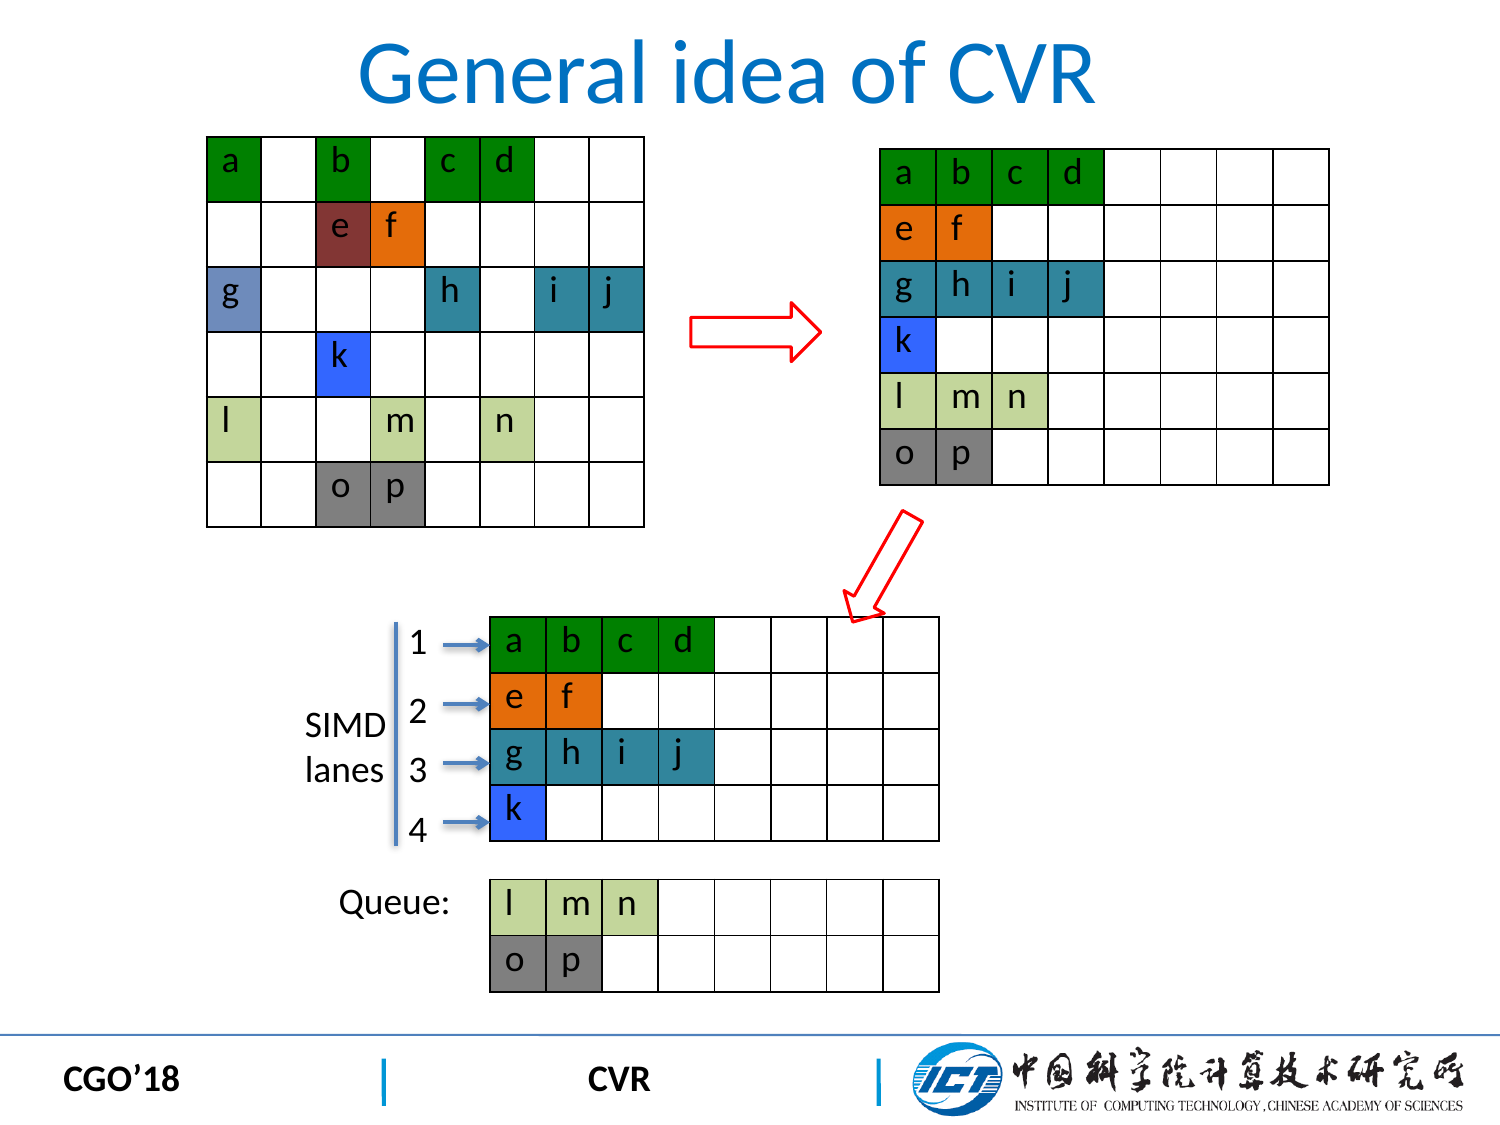

# General idea of CVR
| a |  | b |  | c | d |  |  |
| --- | --- | --- | --- | --- | --- | --- | --- |
|  |  | e | f |  |  |  |  |
| g |  |  |  | h |  | i | j |
|  |  | k |  |  |  |  |  |
| l |  |  | m |  | n |  |  |
|  |  | o | p |  |  |  |  |
| a | b | c | d |  |  |  |  |
| --- | --- | --- | --- | --- | --- | --- | --- |
| e | f |  |  |  |  |  |  |
| g | h | i | j |  |  |  |  |
| k |  |  |  |  |  |  |  |
| l | m | n |  |  |  |  |  |
| o | p |  |  |  |  |  |  |

1
| a | b | c | d |  |  |  |  |
| --- | --- | --- | --- | --- | --- | --- | --- |
| e | f |  |  |  |  |  |  |
| g | h | i | j |  |  |  |  |
| k |  |  |  |  |  |  |  |

2
SIMD
lanes
3
4
Queue:
| l | m | n |  |  |  |  |  |
| --- | --- | --- | --- | --- | --- | --- | --- |
| o | p |  |  |  |  |  |  |